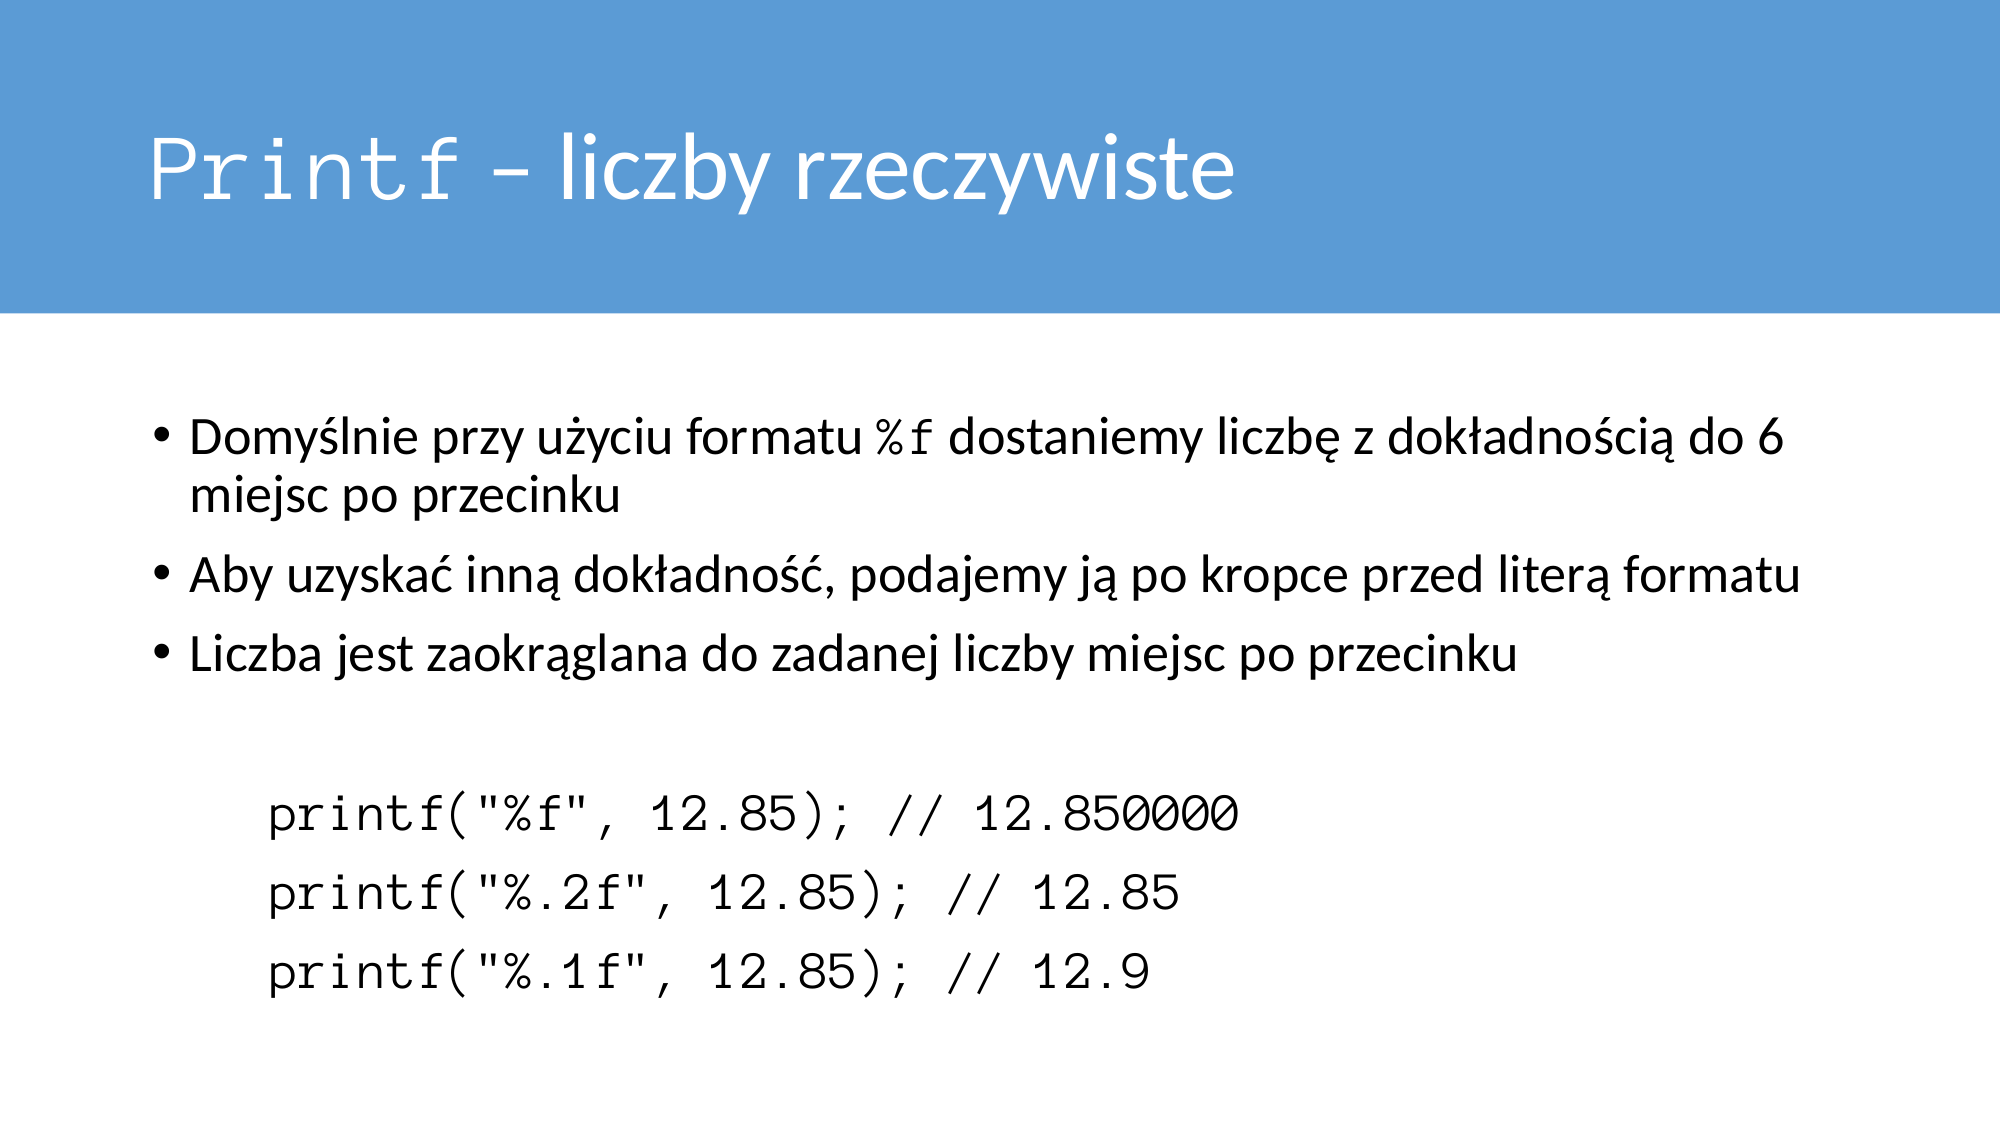

# Printf – liczby rzeczywiste
Domyślnie przy użyciu formatu %f dostaniemy liczbę z dokładnością do 6 miejsc po przecinku
Aby uzyskać inną dokładność, podajemy ją po kropce przed literą formatu
Liczba jest zaokrąglana do zadanej liczby miejsc po przecinku

printf("%f", 12.85); // 12.850000
printf("%.2f", 12.85); // 12.85
printf("%.1f", 12.85); // 12.9